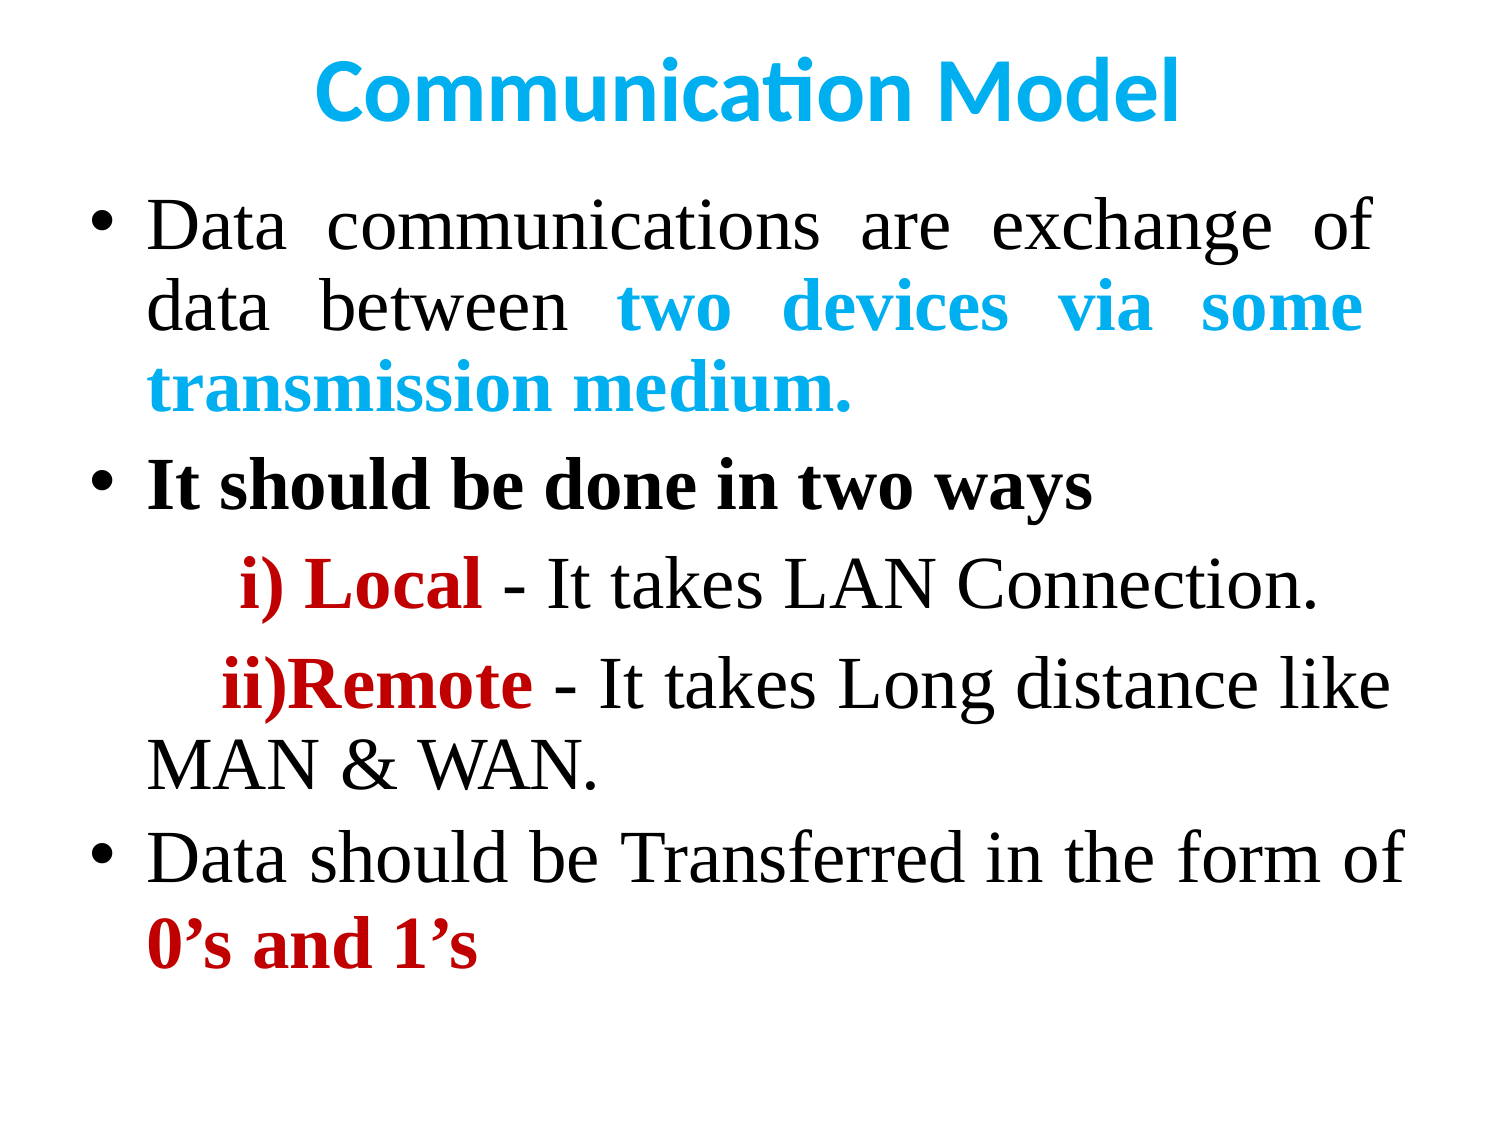

# Communication Model
Data communications are exchange of  data between two devices via some  transmission medium.
It should be done in two ways
Local - It takes LAN Connection.
Remote - It takes Long distance like  MAN & WAN.
Data should be Transferred in the form of
0’s and 1’s